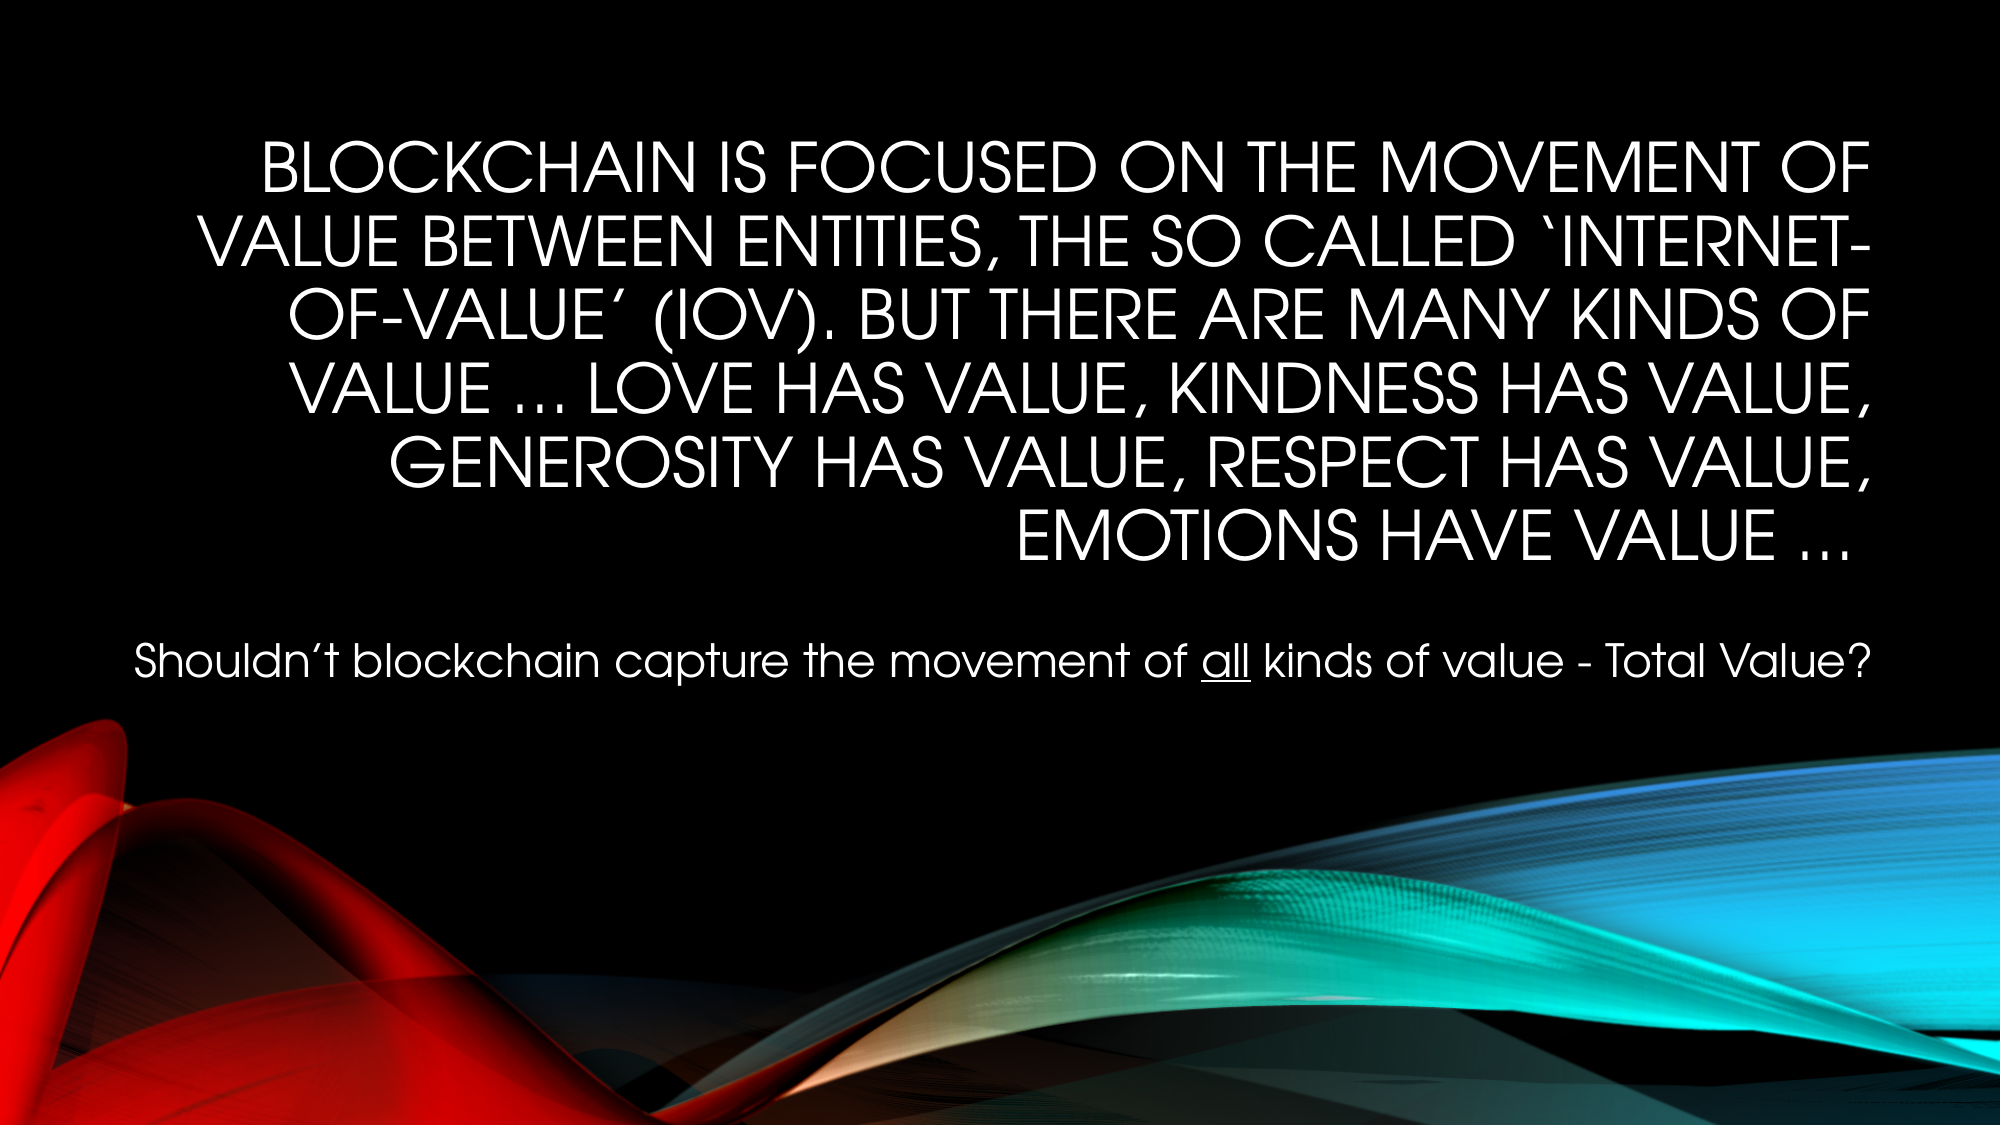

# Blockchain is focused on the movement of value between entities, the so called ‘internet-of-value’ (IoV). But there are many kinds of value … love has value, kindness has value, generosity has value, Respect has value, emotions have value …
Shouldn’t blockchain capture the movement of all kinds of value - Total Value?